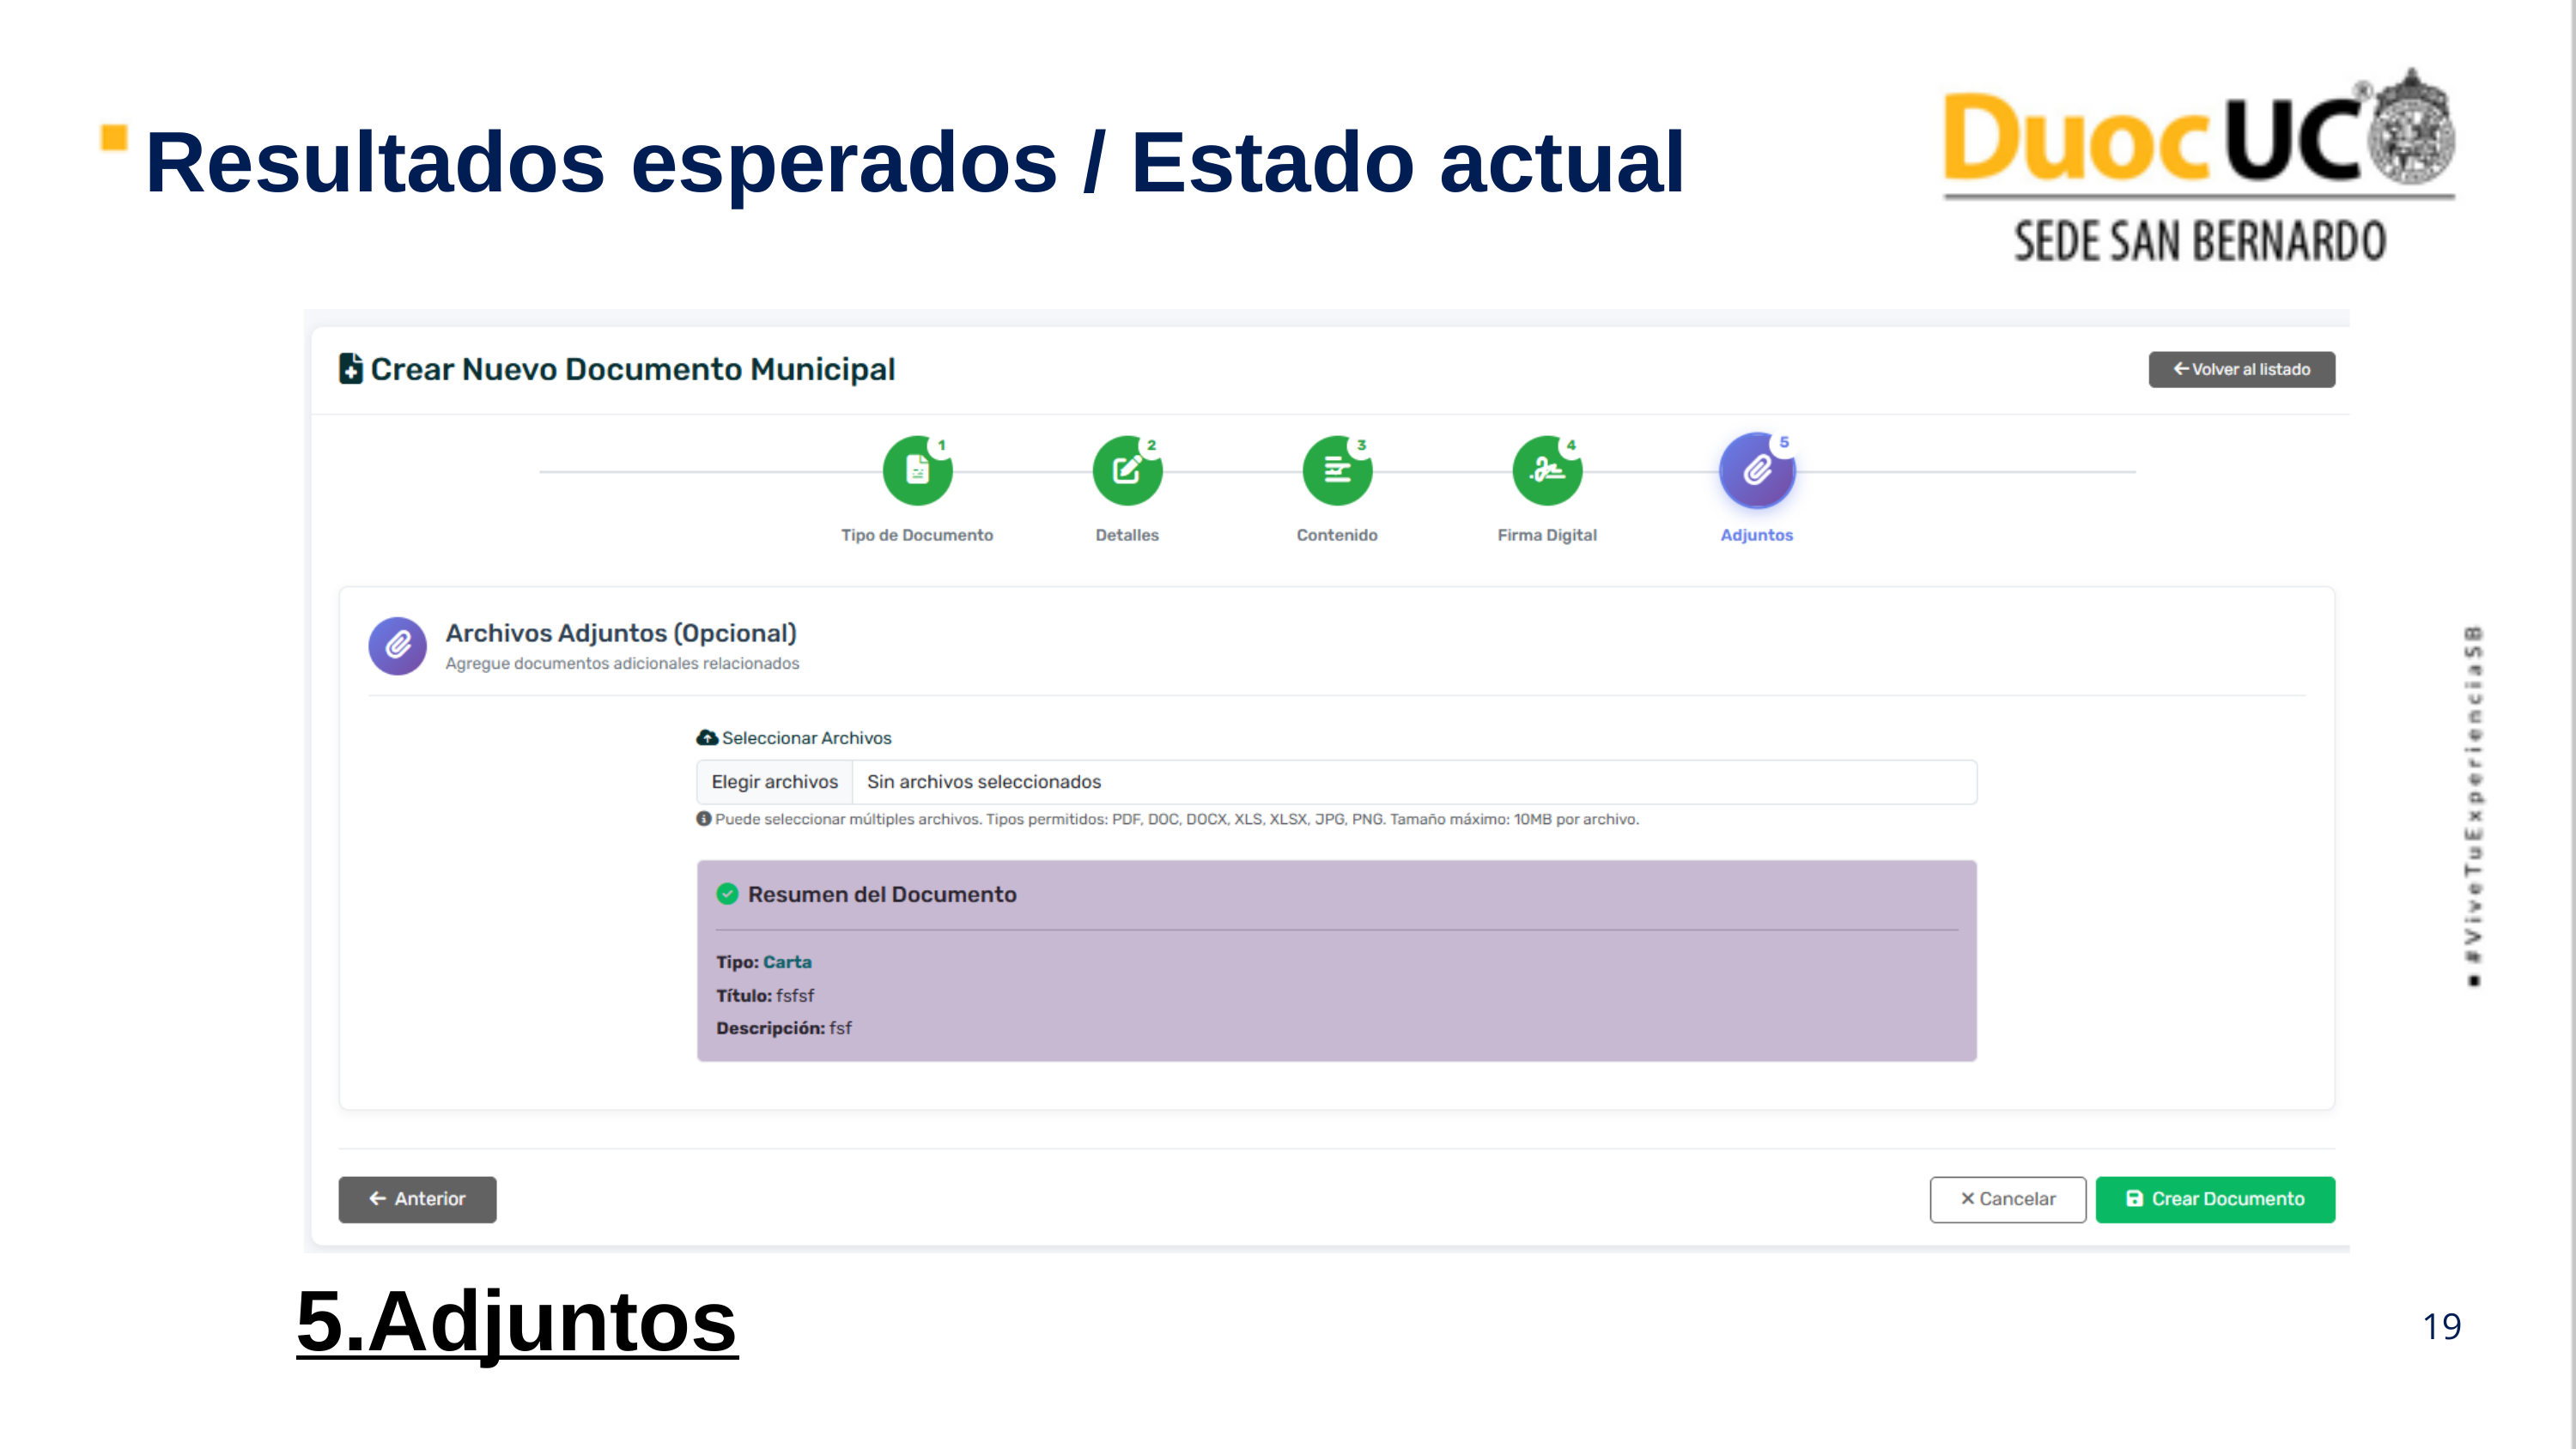

Resultados esperados / Estado actual

5.Adjuntos
19